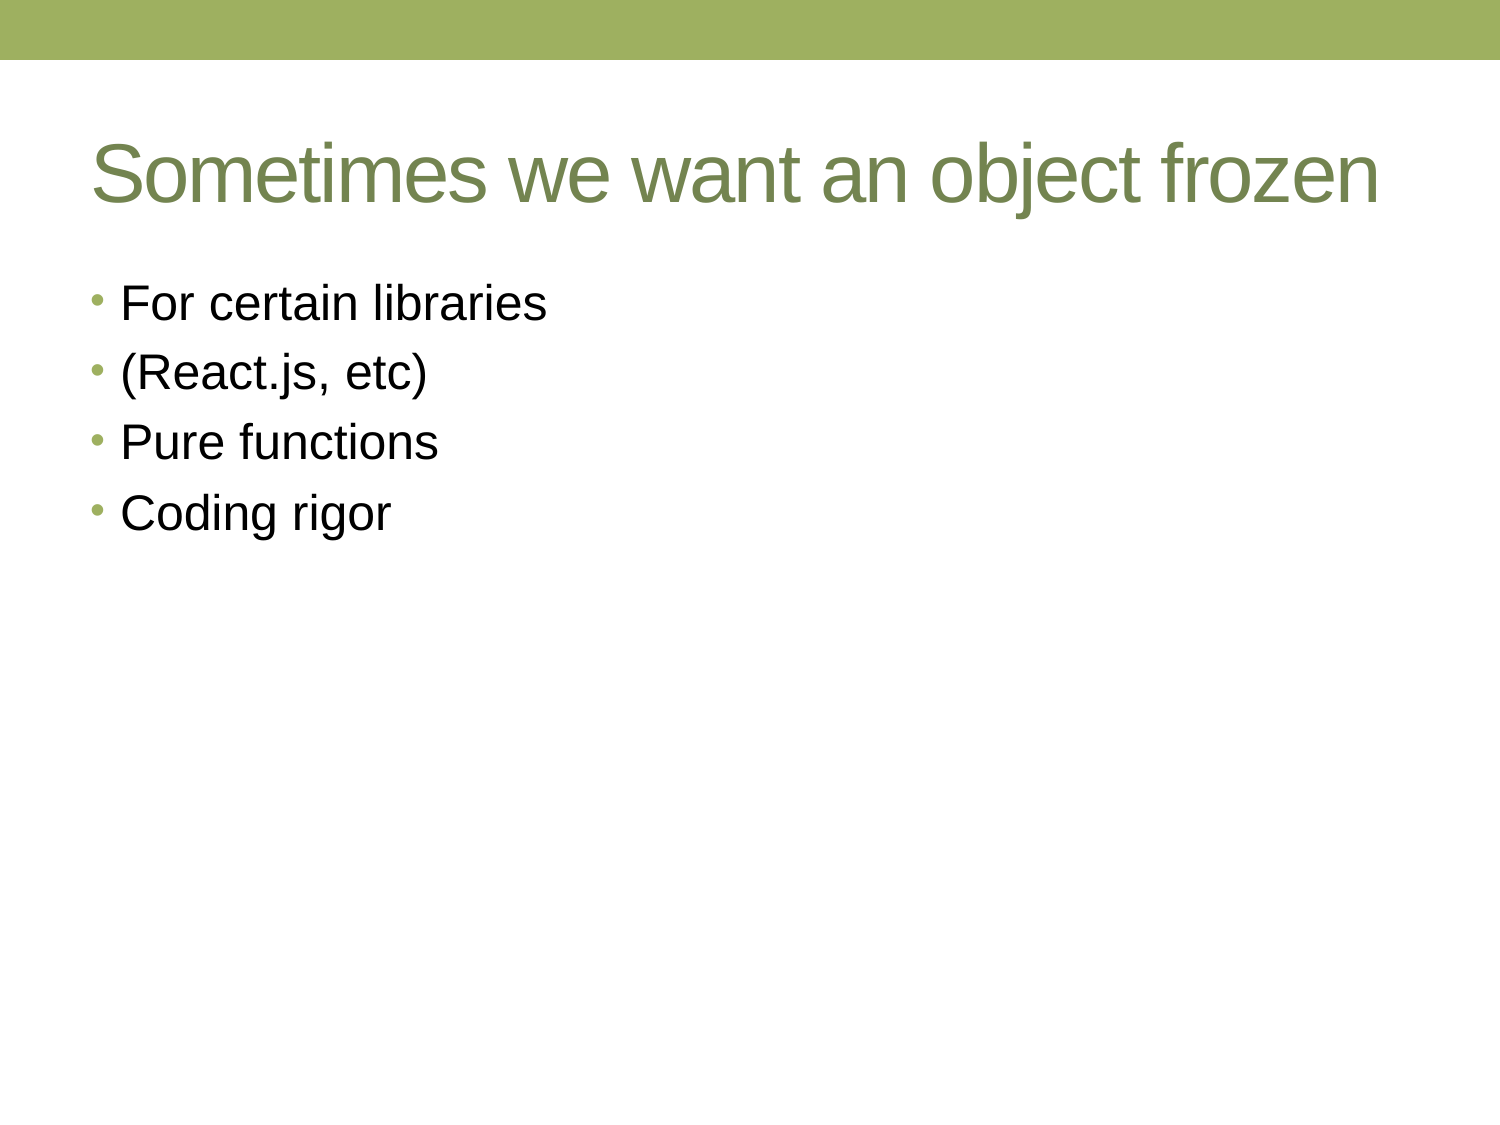

# Sometimes we want an object frozen
For certain libraries
(React.js, etc)
Pure functions
Coding rigor